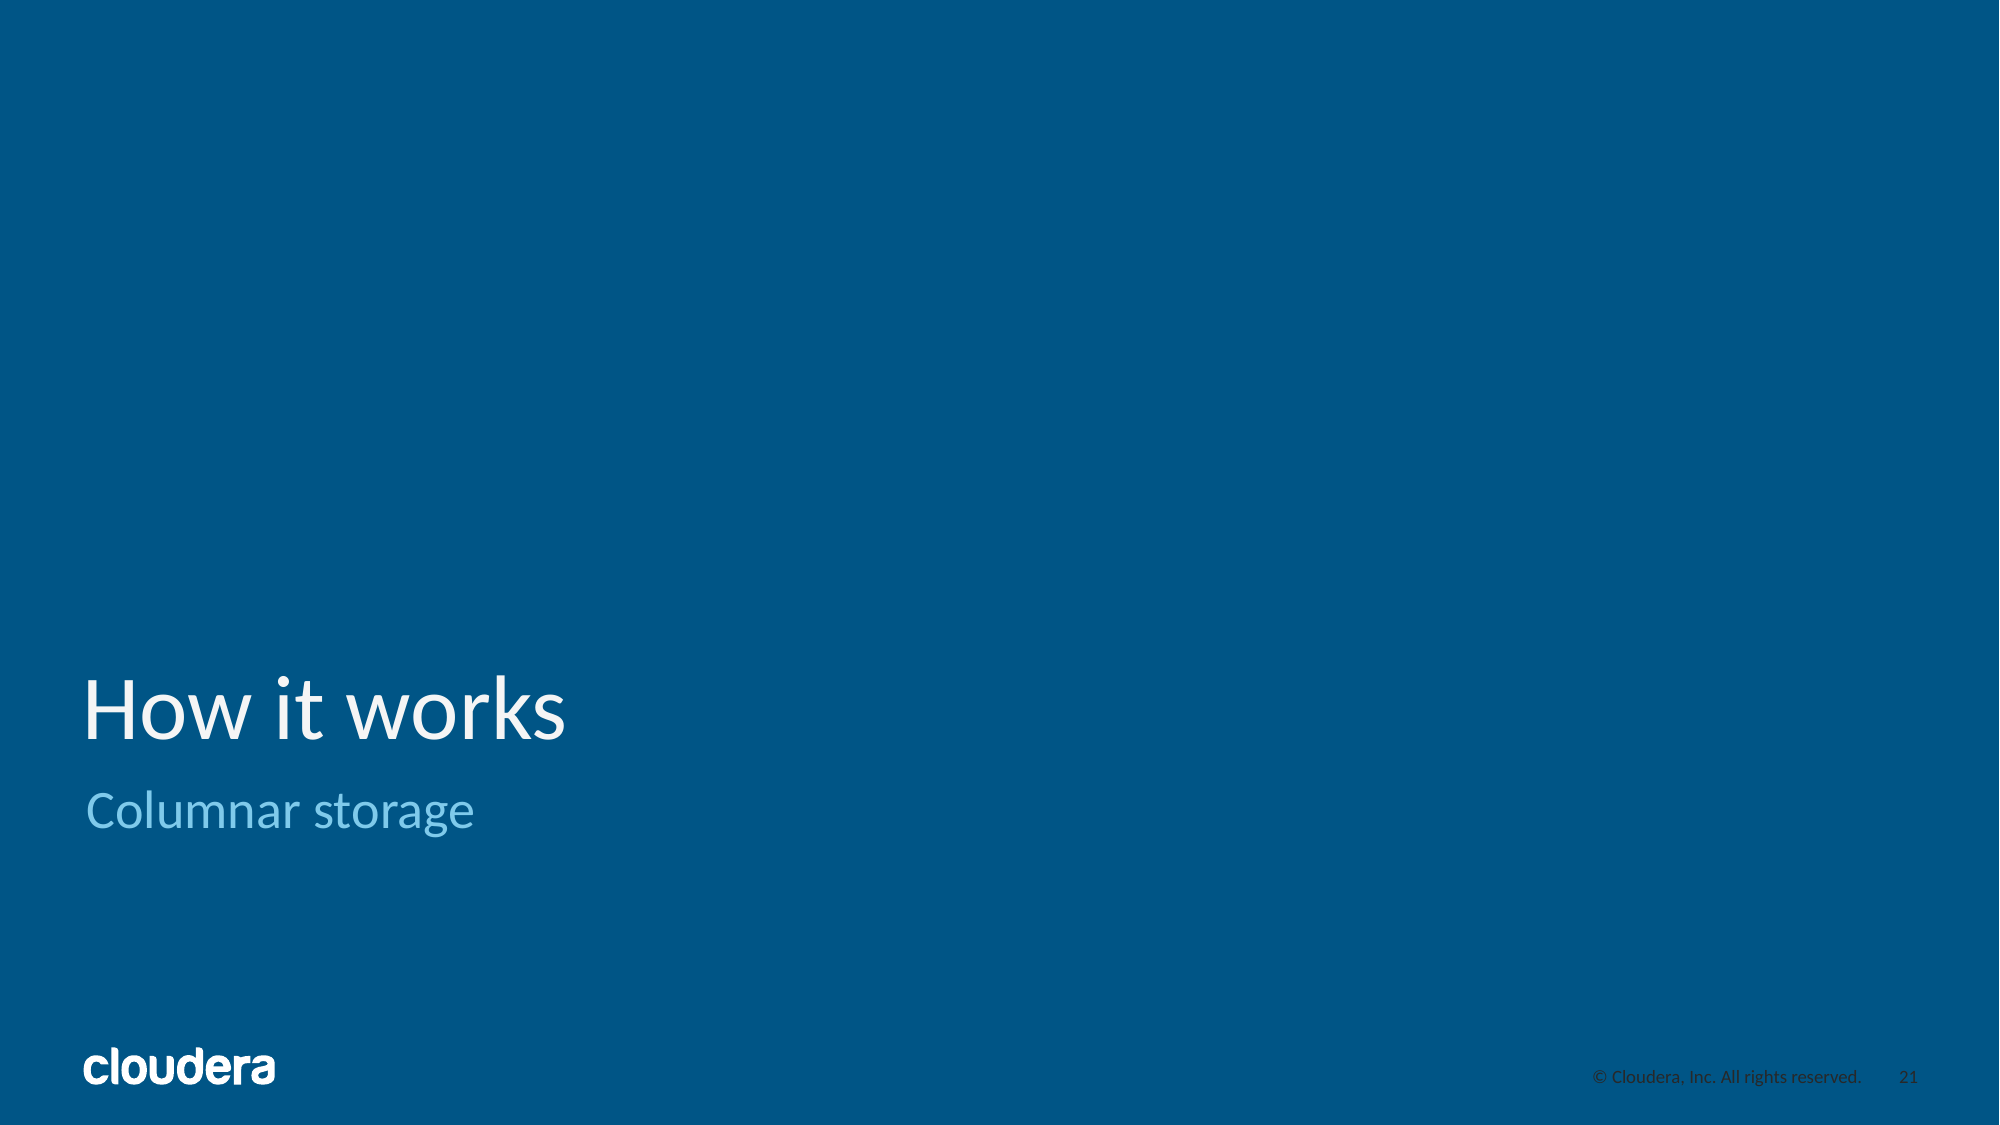

# How it works

Columnar storage
21